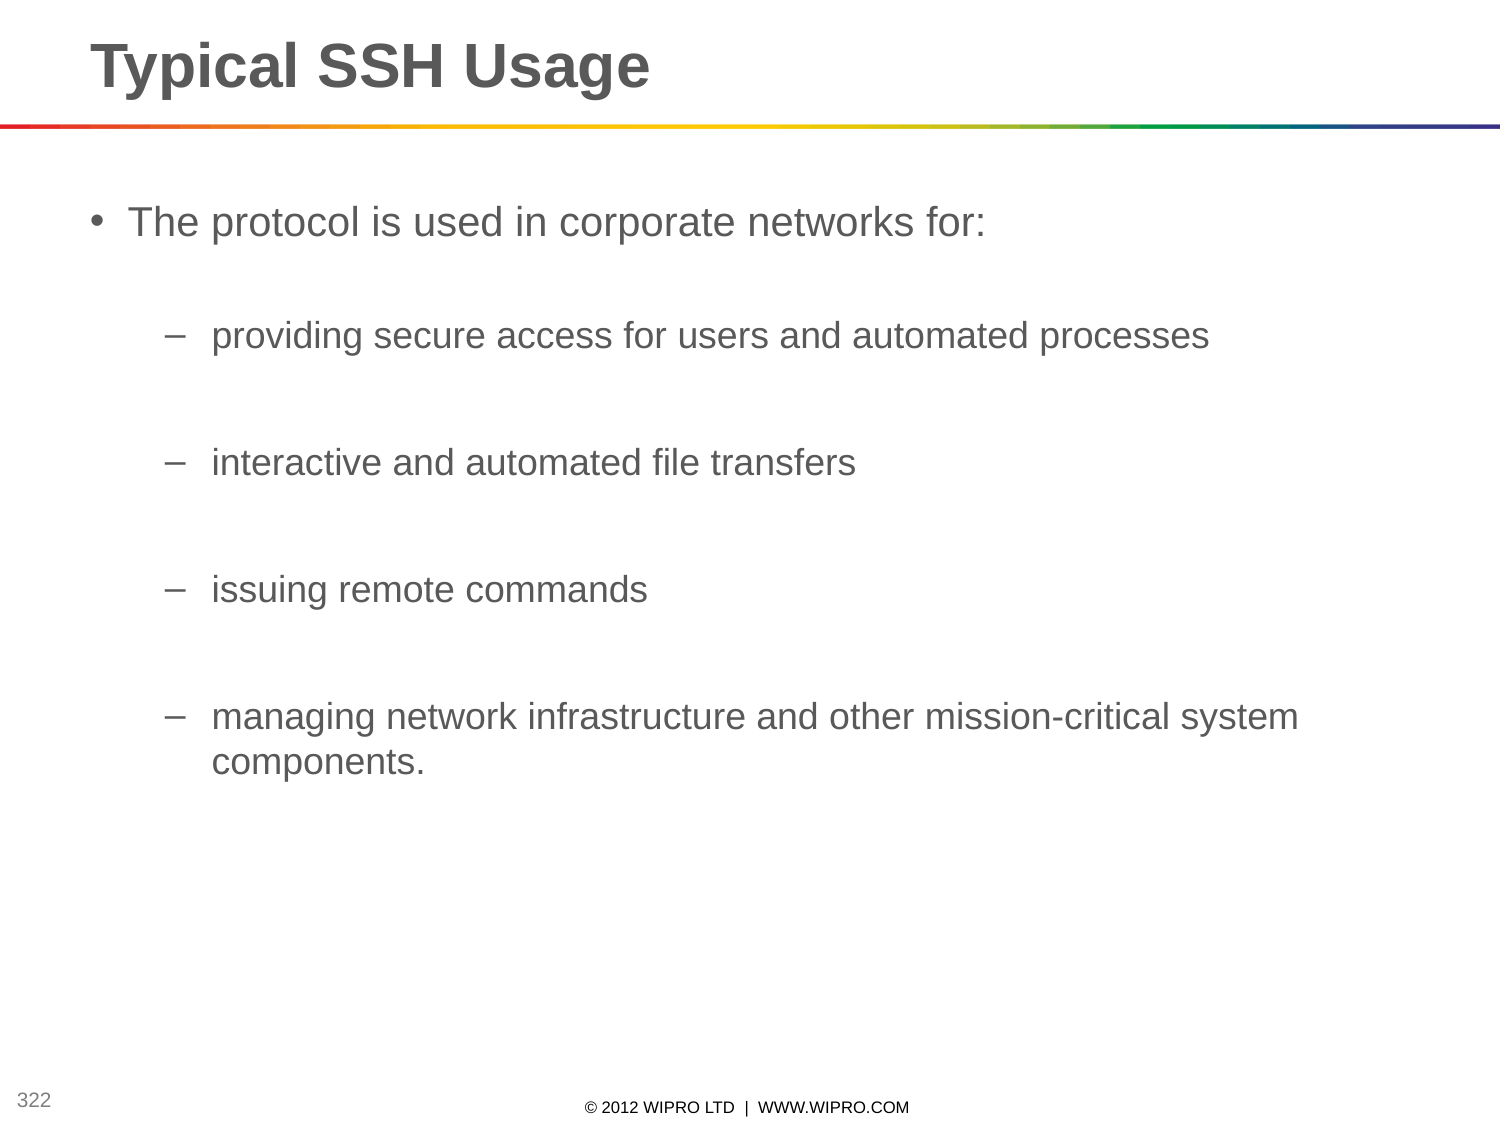

# Typical SSH Usage
The protocol is used in corporate networks for:

providing secure access for users and automated processes

interactive and automated file transfers

issuing remote commands

managing network infrastructure and other mission-critical system components.